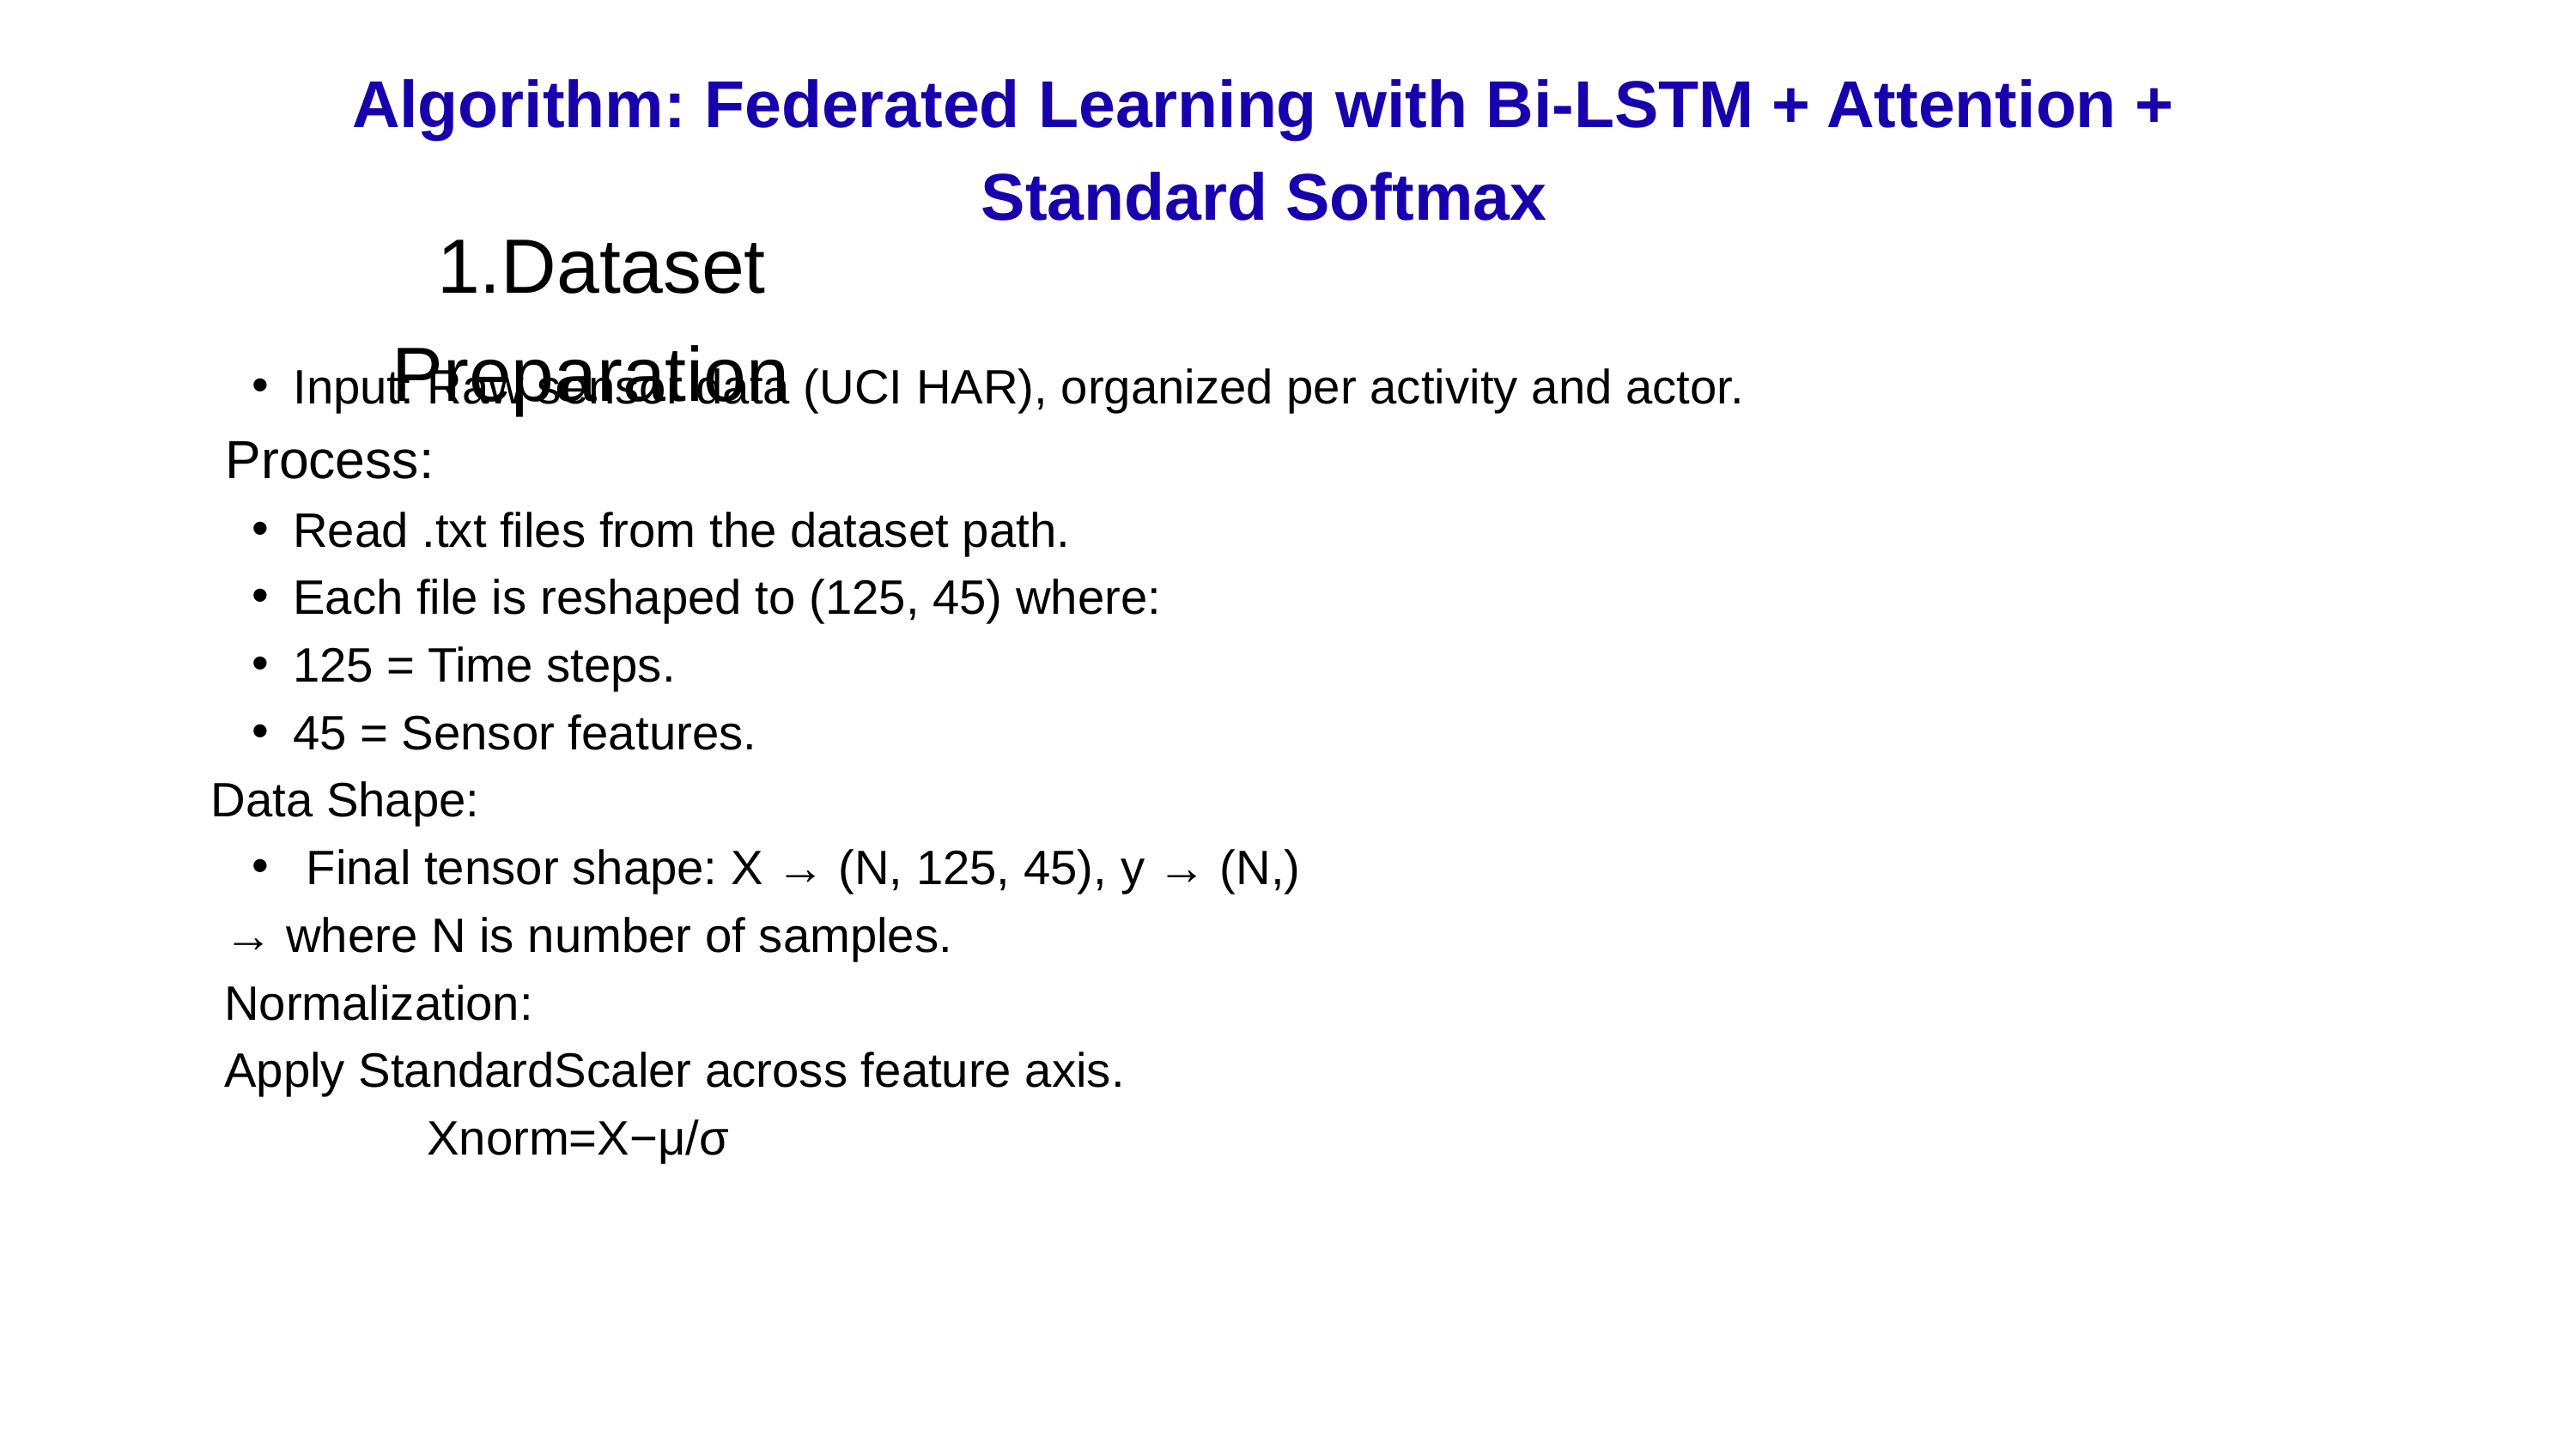

Algorithm: Federated Learning with Bi-LSTM + Attention + Standard Softmax
 1.Dataset Preparation
Input: Raw sensor data (UCI HAR), organized per activity and actor.
 Process:
Read .txt files from the dataset path.
Each file is reshaped to (125, 45) where:
125 = Time steps.
45 = Sensor features.
Data Shape:
 Final tensor shape: X → (N, 125, 45), y → (N,)
 → where N is number of samples.
 Normalization:
 Apply StandardScaler across feature axis.
                Xnorm=X−μ/σ